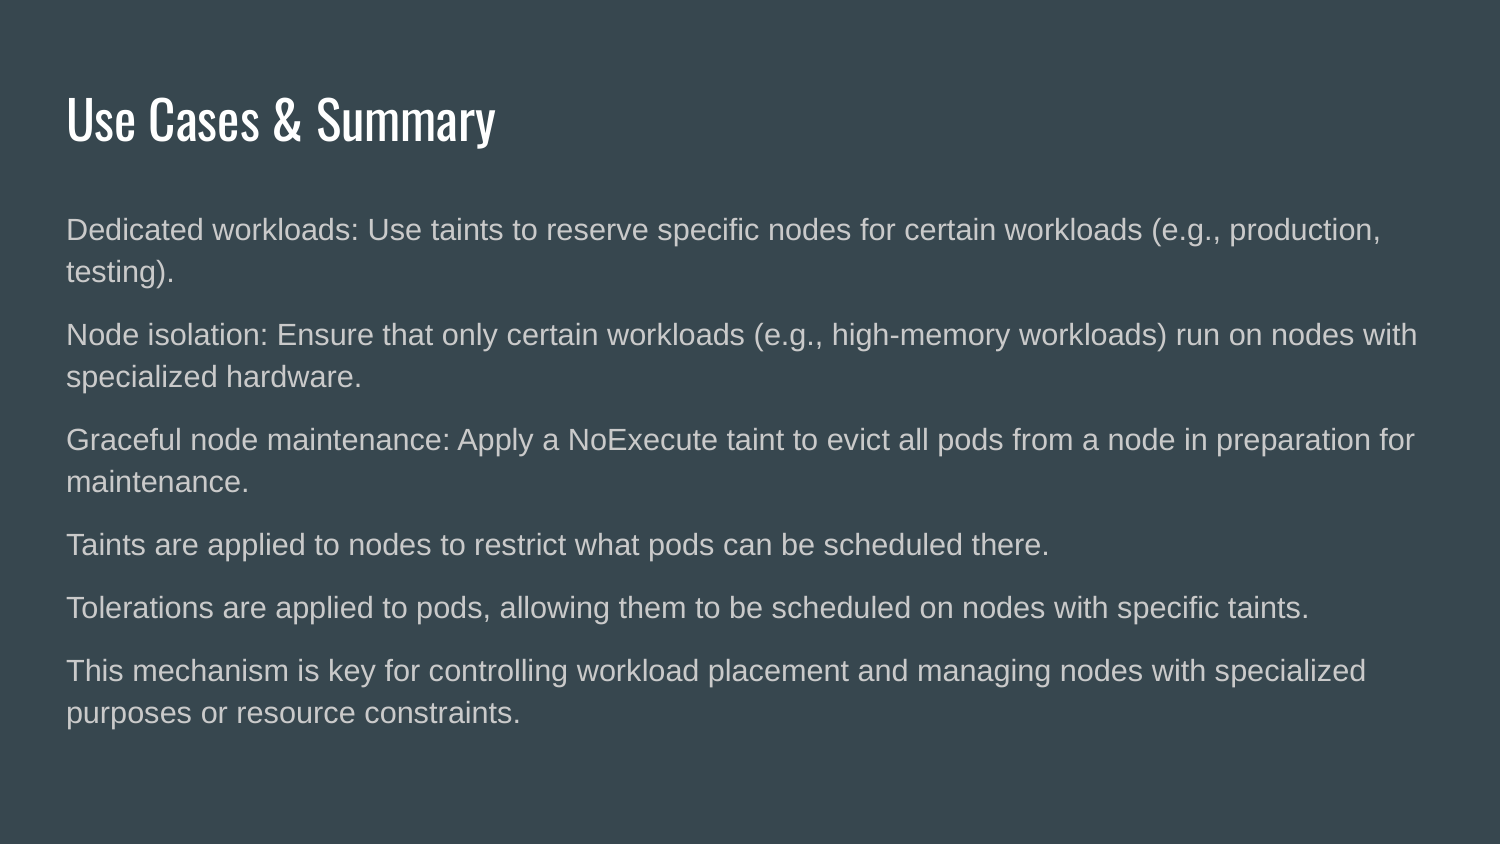

# Use Cases & Summary
Dedicated workloads: Use taints to reserve specific nodes for certain workloads (e.g., production, testing).
Node isolation: Ensure that only certain workloads (e.g., high-memory workloads) run on nodes with specialized hardware.
Graceful node maintenance: Apply a NoExecute taint to evict all pods from a node in preparation for maintenance.
Taints are applied to nodes to restrict what pods can be scheduled there.
Tolerations are applied to pods, allowing them to be scheduled on nodes with specific taints.
This mechanism is key for controlling workload placement and managing nodes with specialized purposes or resource constraints.